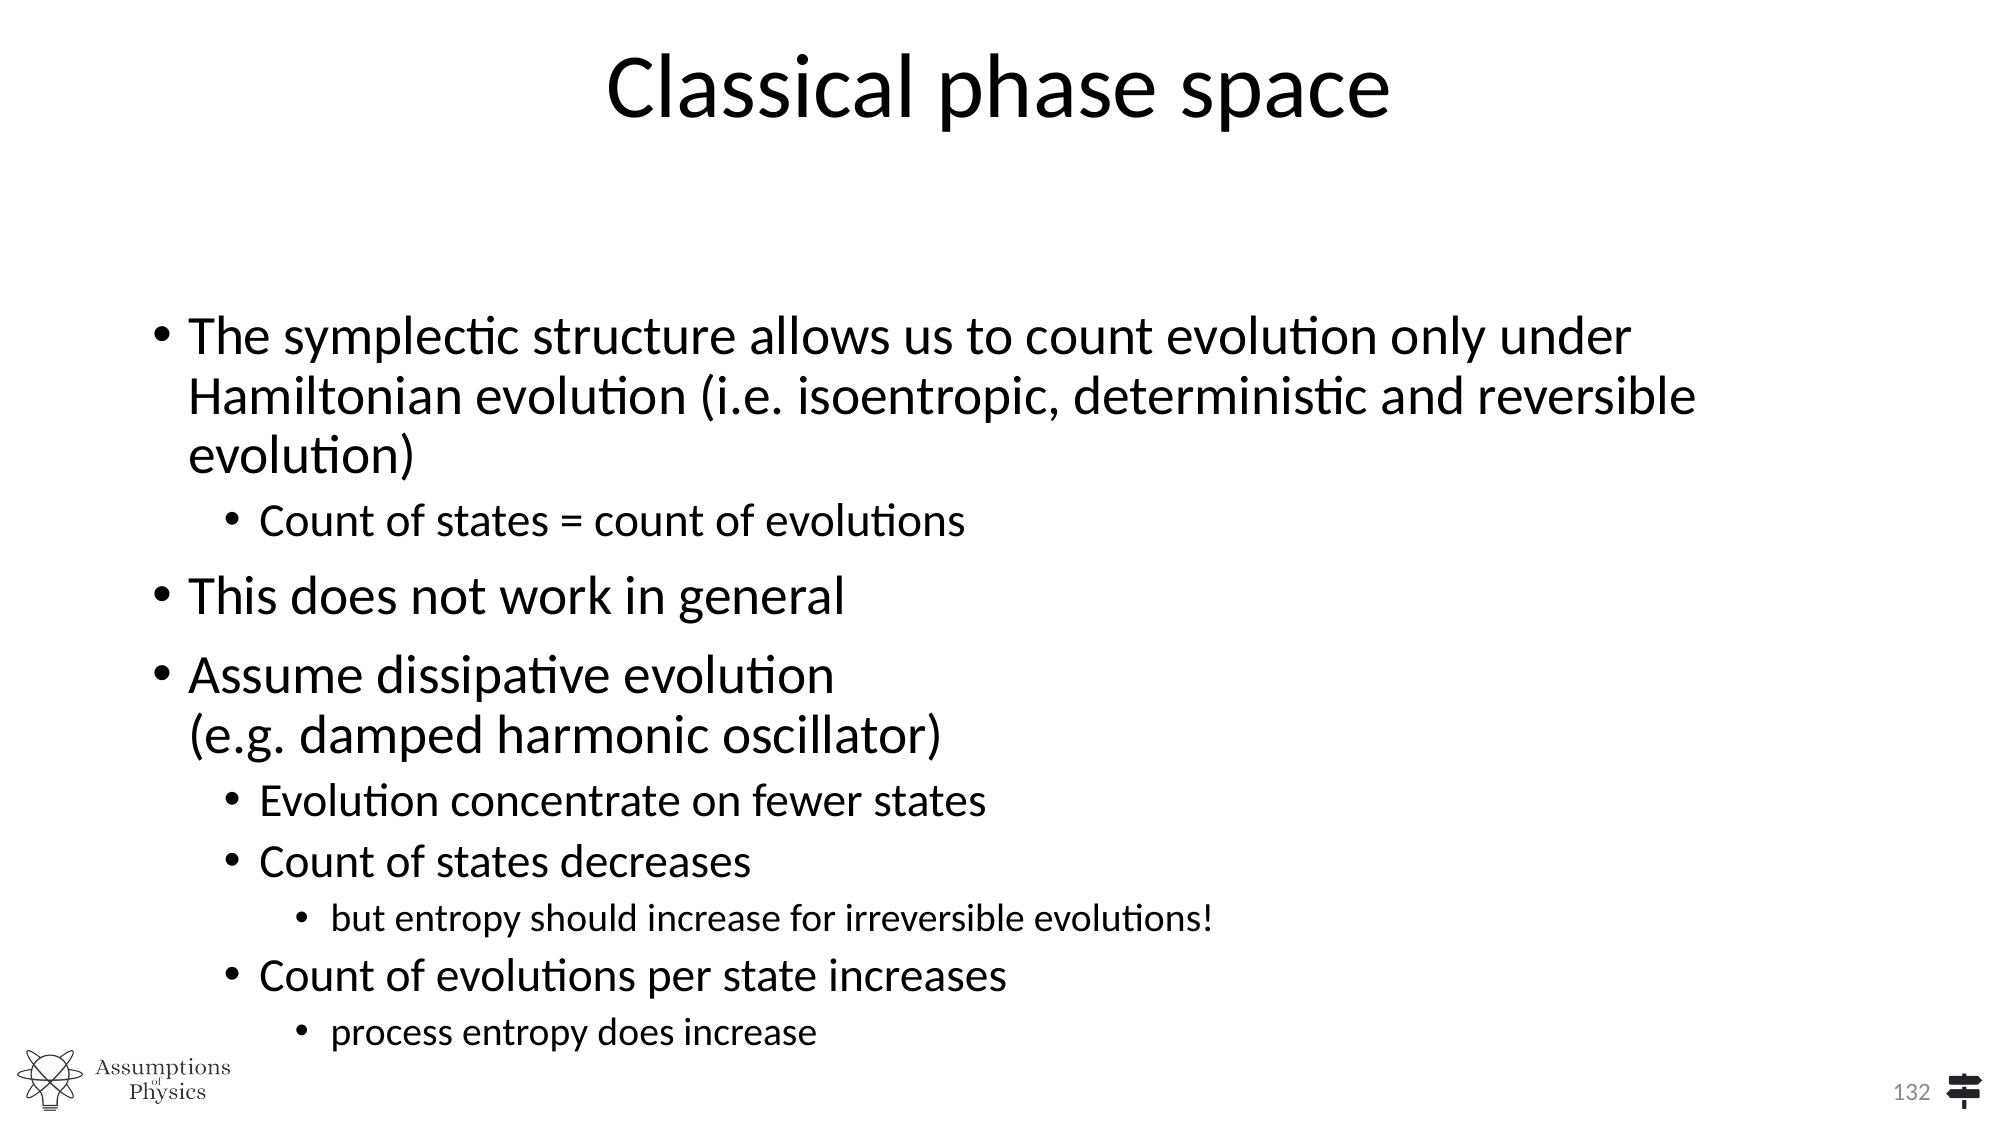

# Classical phase space
The symplectic structure allows us to count evolution only under Hamiltonian evolution (i.e. isoentropic, deterministic and reversible evolution)
Count of states = count of evolutions
This does not work in general
Assume dissipative evolution
(e.g. damped harmonic oscillator)
Evolution concentrate on fewer states
Count of states decreases
but entropy should increase for irreversible evolutions!
Count of evolutions per state increases
process entropy does increase
132